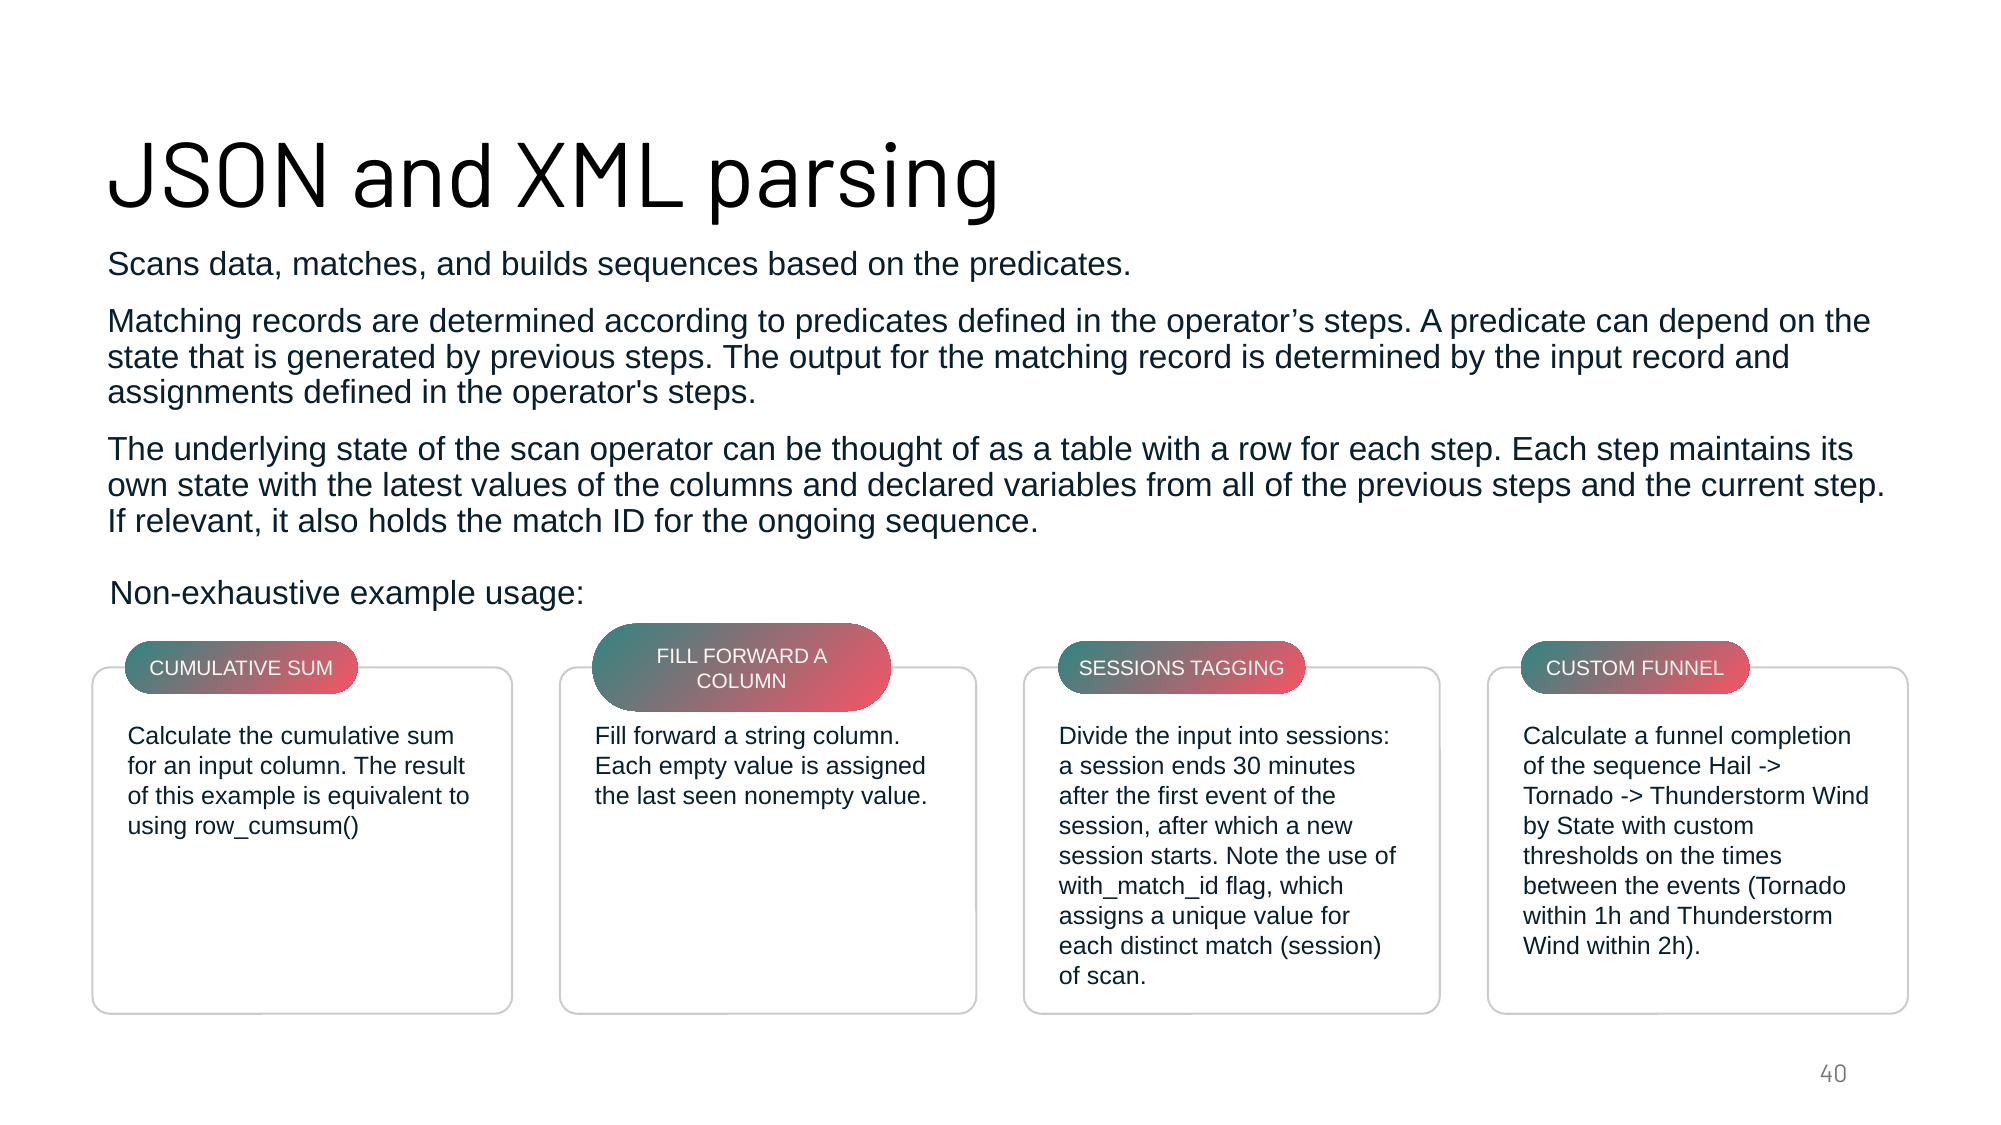

# JSON and XML parsing
Scans data, matches, and builds sequences based on the predicates.
Matching records are determined according to predicates defined in the operator’s steps. A predicate can depend on the state that is generated by previous steps. The output for the matching record is determined by the input record and assignments defined in the operator's steps.
The underlying state of the scan operator can be thought of as a table with a row for each step. Each step maintains its own state with the latest values of the columns and declared variables from all of the previous steps and the current step. If relevant, it also holds the match ID for the ongoing sequence.
Non-exhaustive example usage:
Cumulative sum
Fill forward a column
Sessions tagging
Custom funnel
Calculate the cumulative sum for an input column. The result of this example is equivalent to using row_cumsum()
Fill forward a string column. Each empty value is assigned the last seen nonempty value.
Divide the input into sessions: a session ends 30 minutes after the first event of the session, after which a new session starts. Note the use of with_match_id flag, which assigns a unique value for each distinct match (session) of scan.
Calculate a funnel completion of the sequence Hail -> Tornado -> Thunderstorm Wind by State with custom thresholds on the times between the events (Tornado within 1h and Thunderstorm Wind within 2h).
40